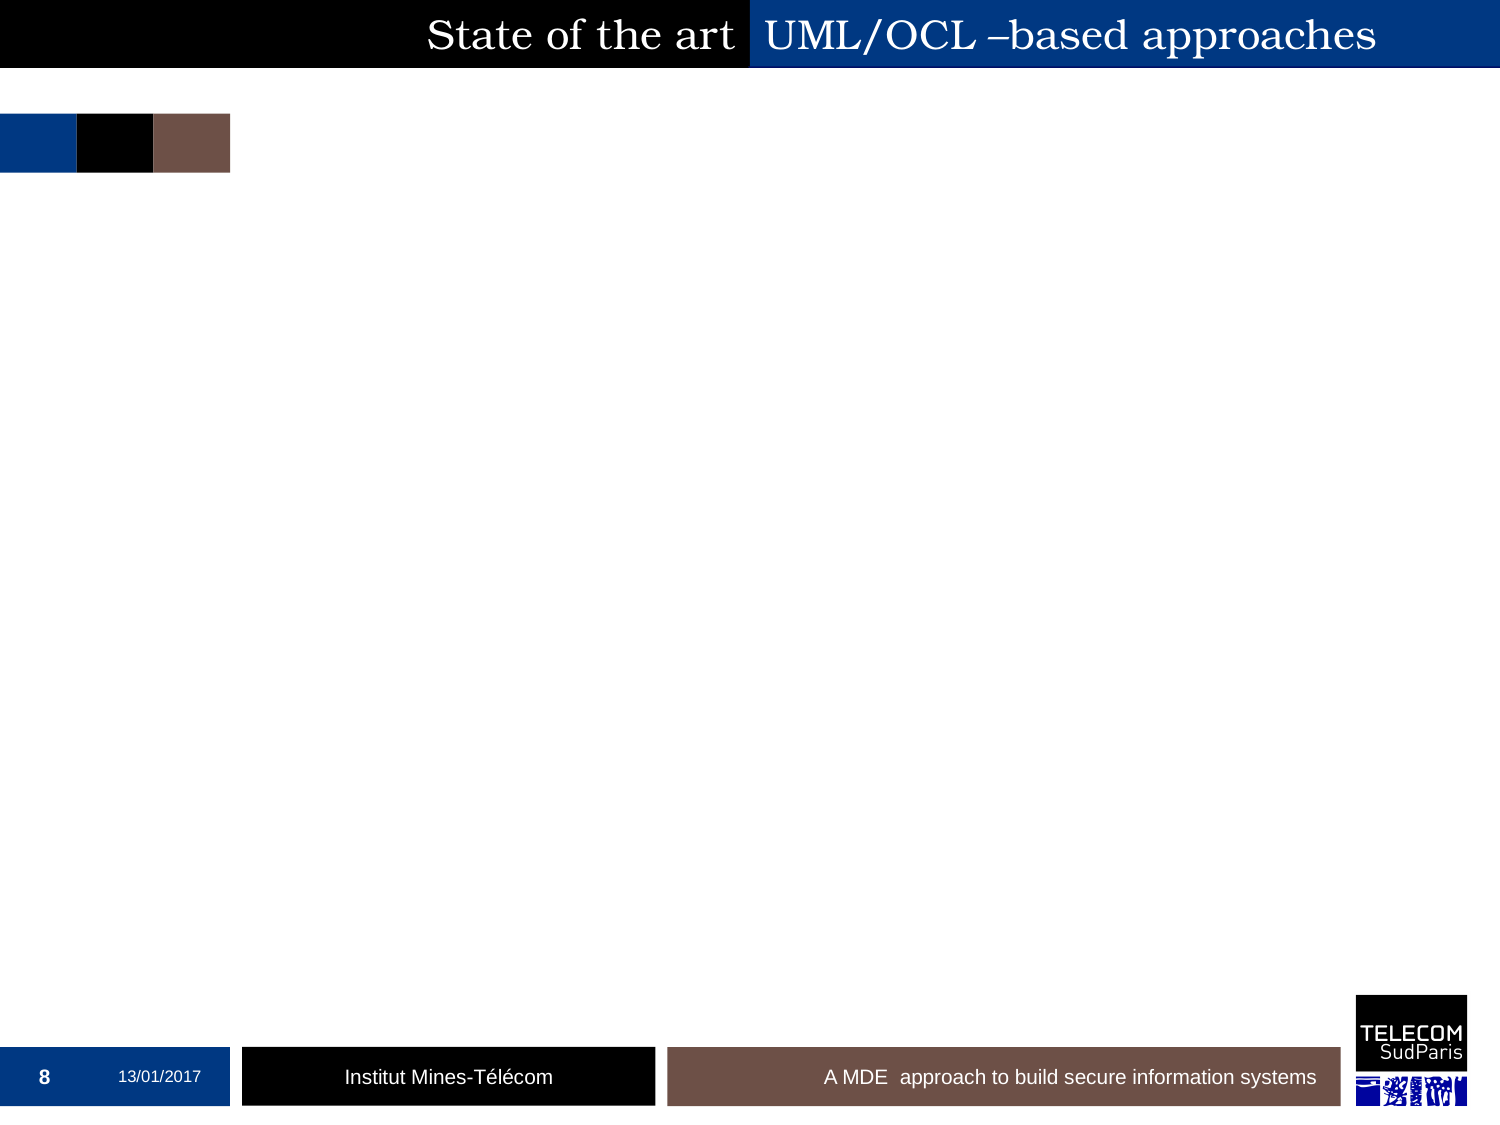

State of the art
UML/OCL –based approaches
#

8
13/01/2017
A MDE  approach to build secure information systems